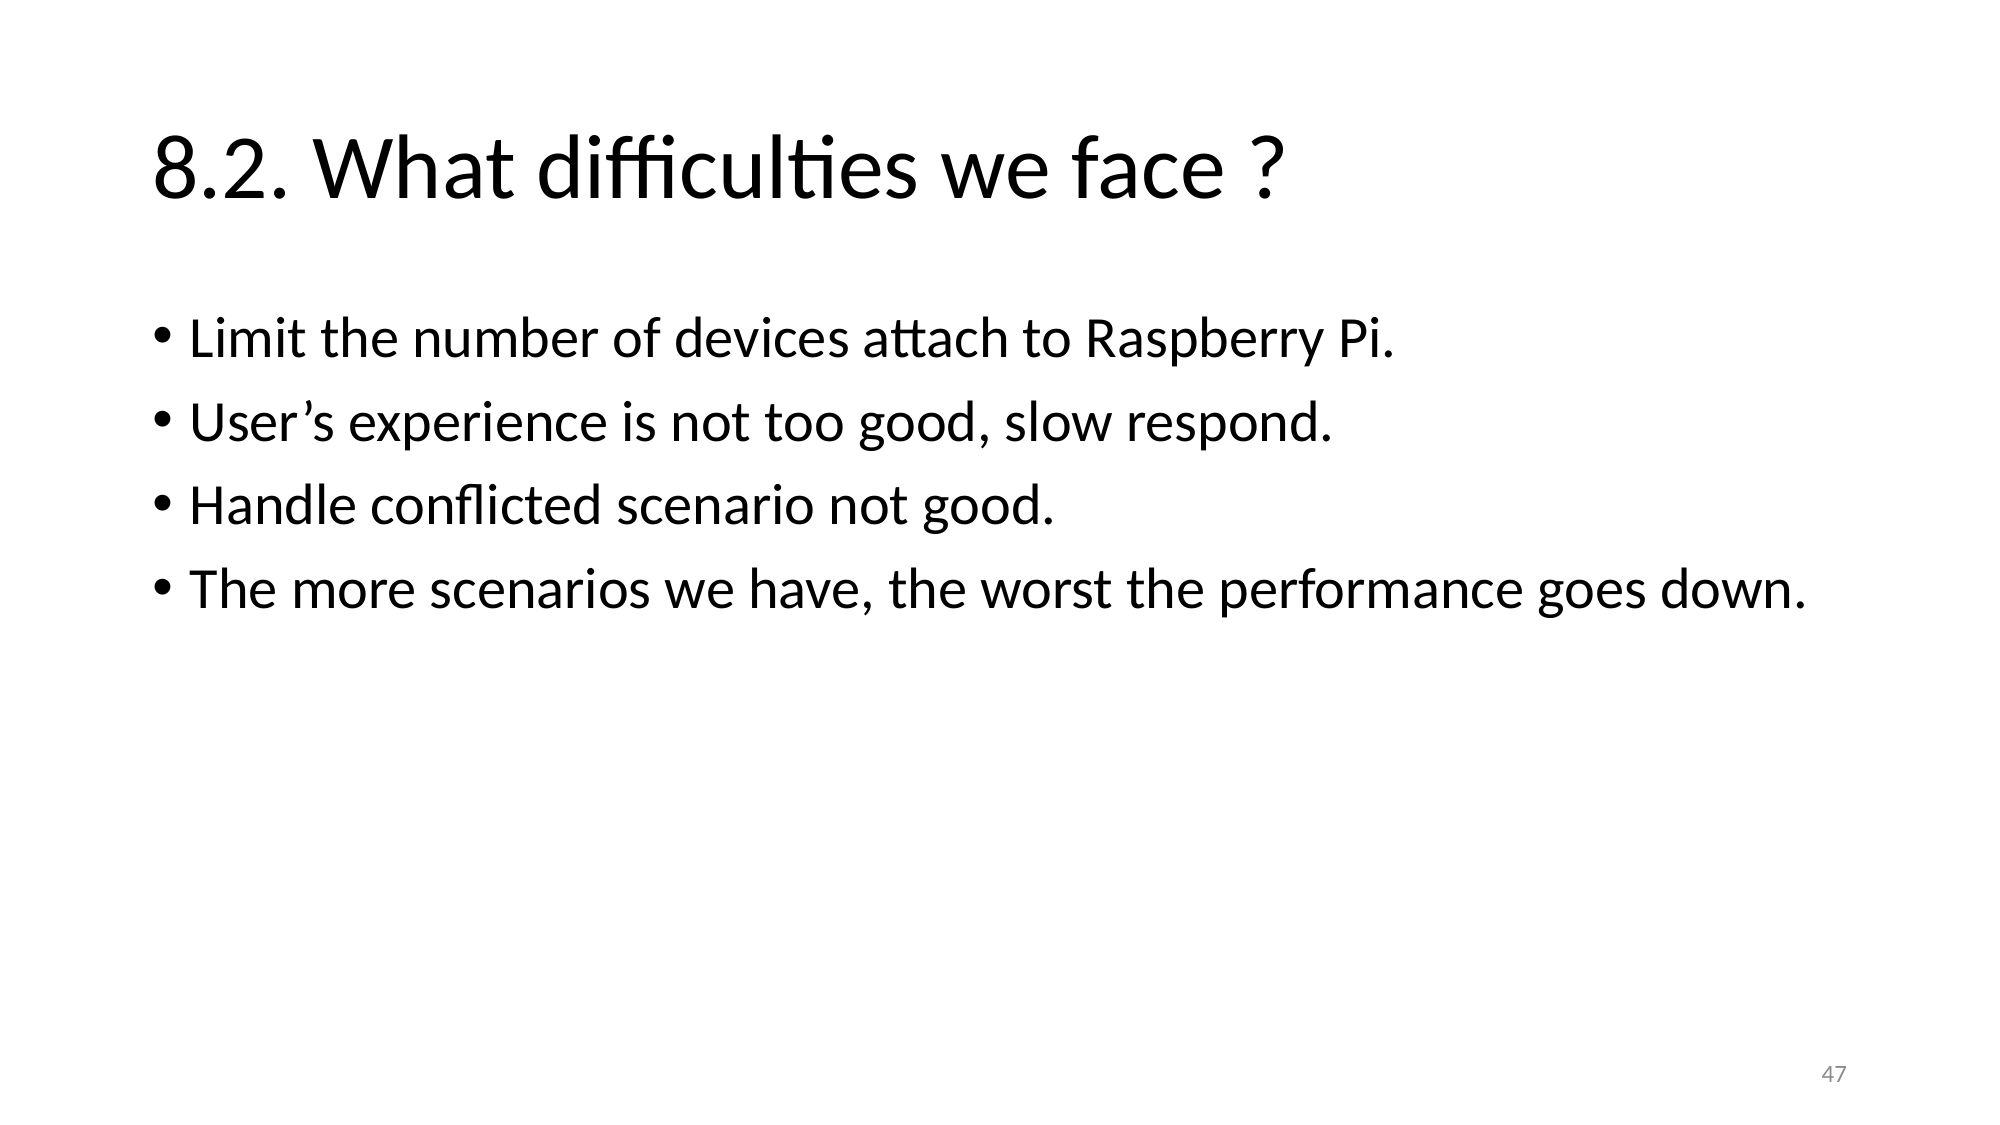

# 8.2. What difficulties we face ?
Limit the number of devices attach to Raspberry Pi.
User’s experience is not too good, slow respond.
Handle conflicted scenario not good.
The more scenarios we have, the worst the performance goes down.

47